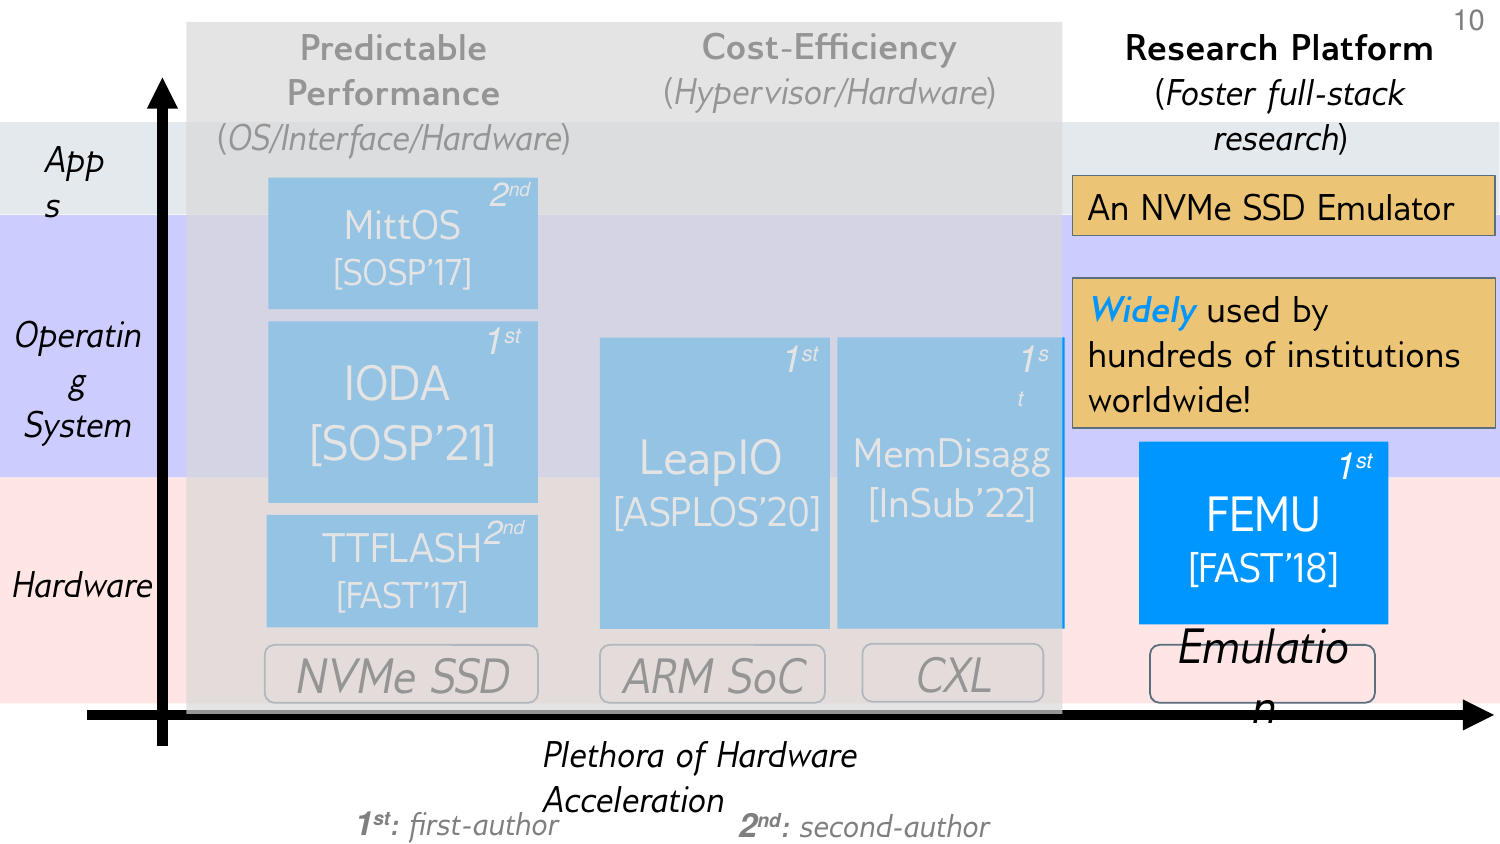

Cost-Efficiency
(Hypervisor/Hardware)
Predictable Performance
(OS/Interface/Hardware)
Research Platform
(Foster full-stack research)

Apps
2nd

MittOS
[SOSP’17]
An NVMe SSD Emulator

Widely used by hundreds of institutions worldwide!
Operating
System
1st

IODA
[SOSP’21]
1st

MemDisagg
[InSub’22]
1st

LeapIO
 [ASPLOS’20]
1st

FEMU
[FAST’18]

2nd
ttFlash
[FAST’17]

Hardware
CXL
NVMe SSD
ARM SoC
Emulation
Plethora of Hardware Acceleration
1st: first-author paper
2nd: second-author paper